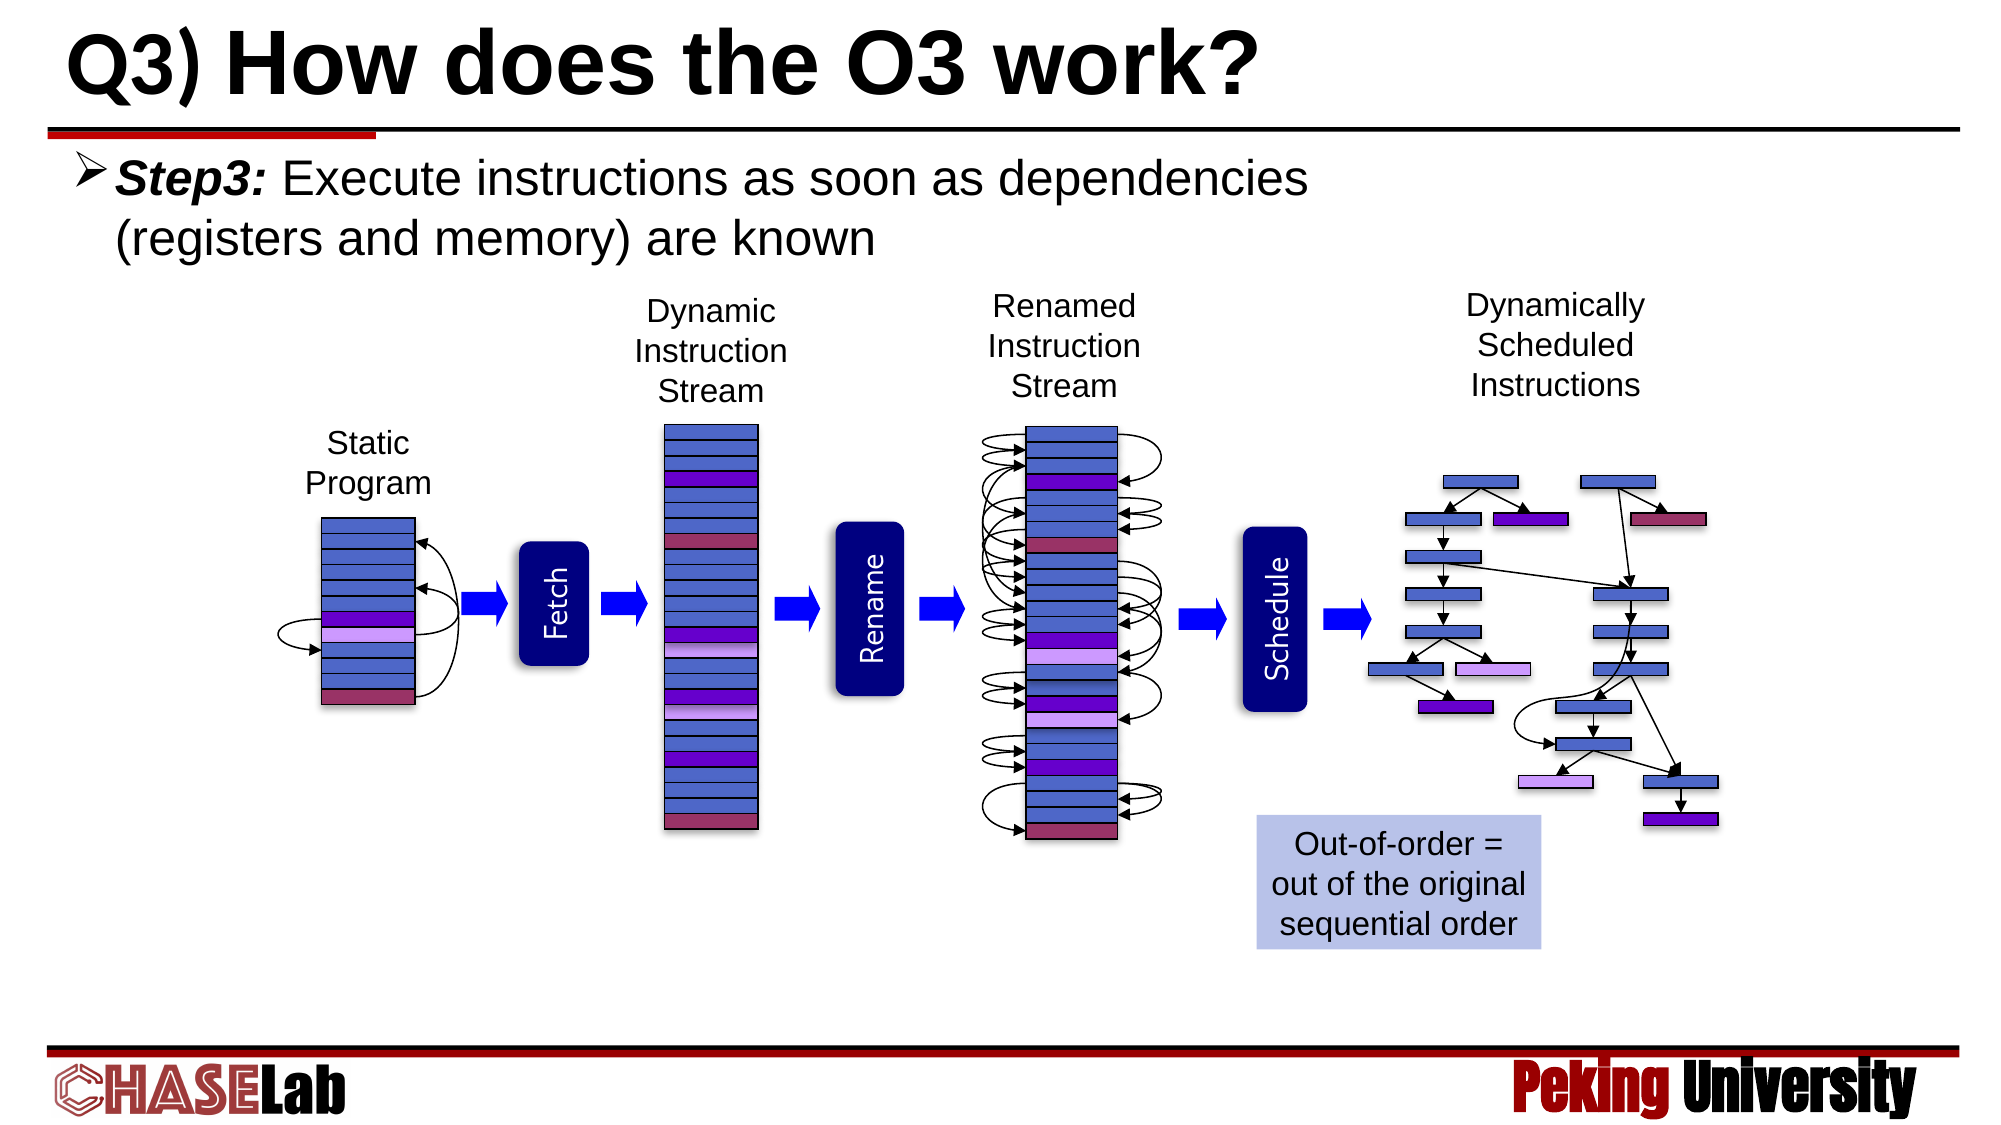

# Q3) How does the O3 work?
Step3: Execute instructions as soon as dependencies (registers and memory) are known
Dynamically
Scheduled
Instructions
Renamed
Instruction
Stream

Dynamic
Instruction
Stream

Static
Program

Rename

Schedule

Fetch

Out-of-order =
out of the original
sequential order